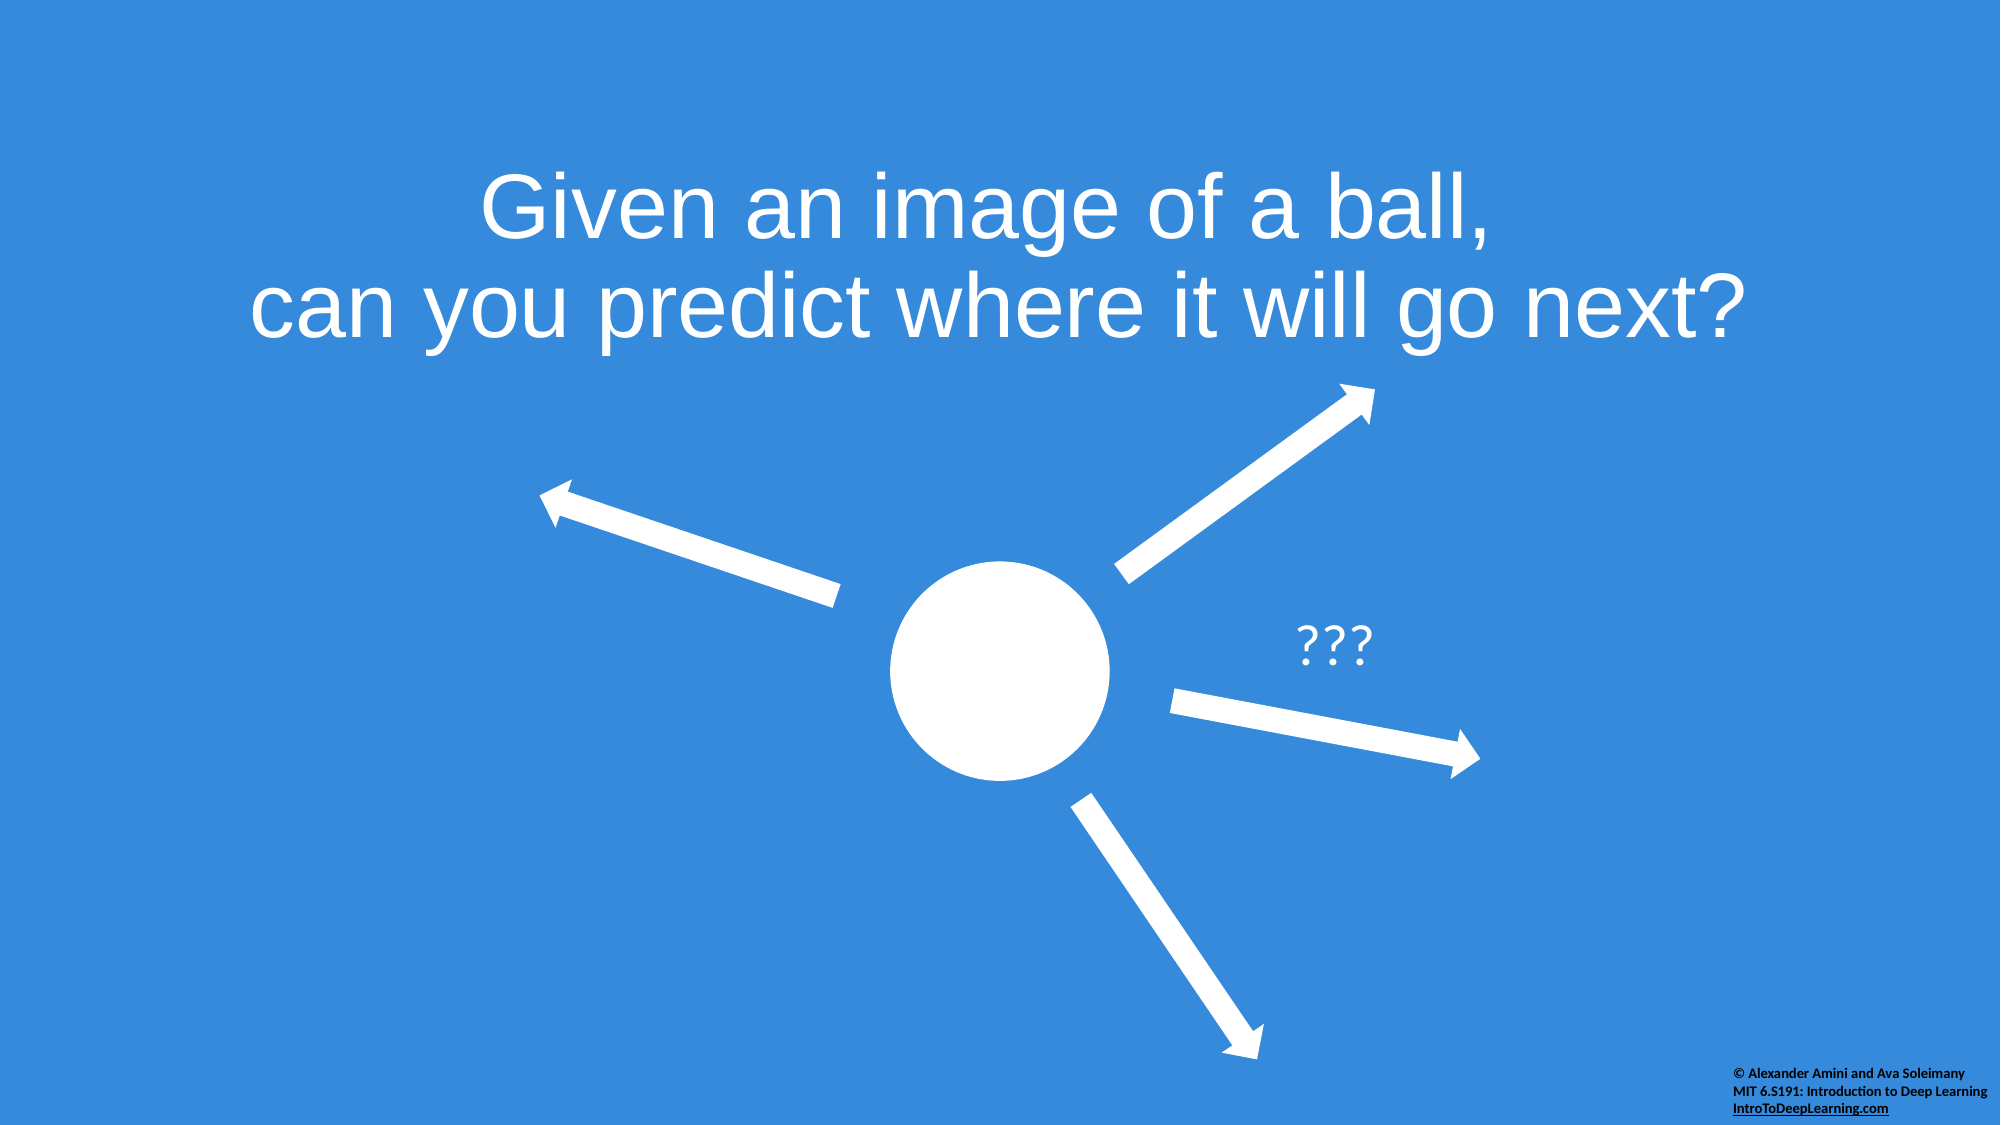

# Given an image of a ball, can you predict where it will go next?

???